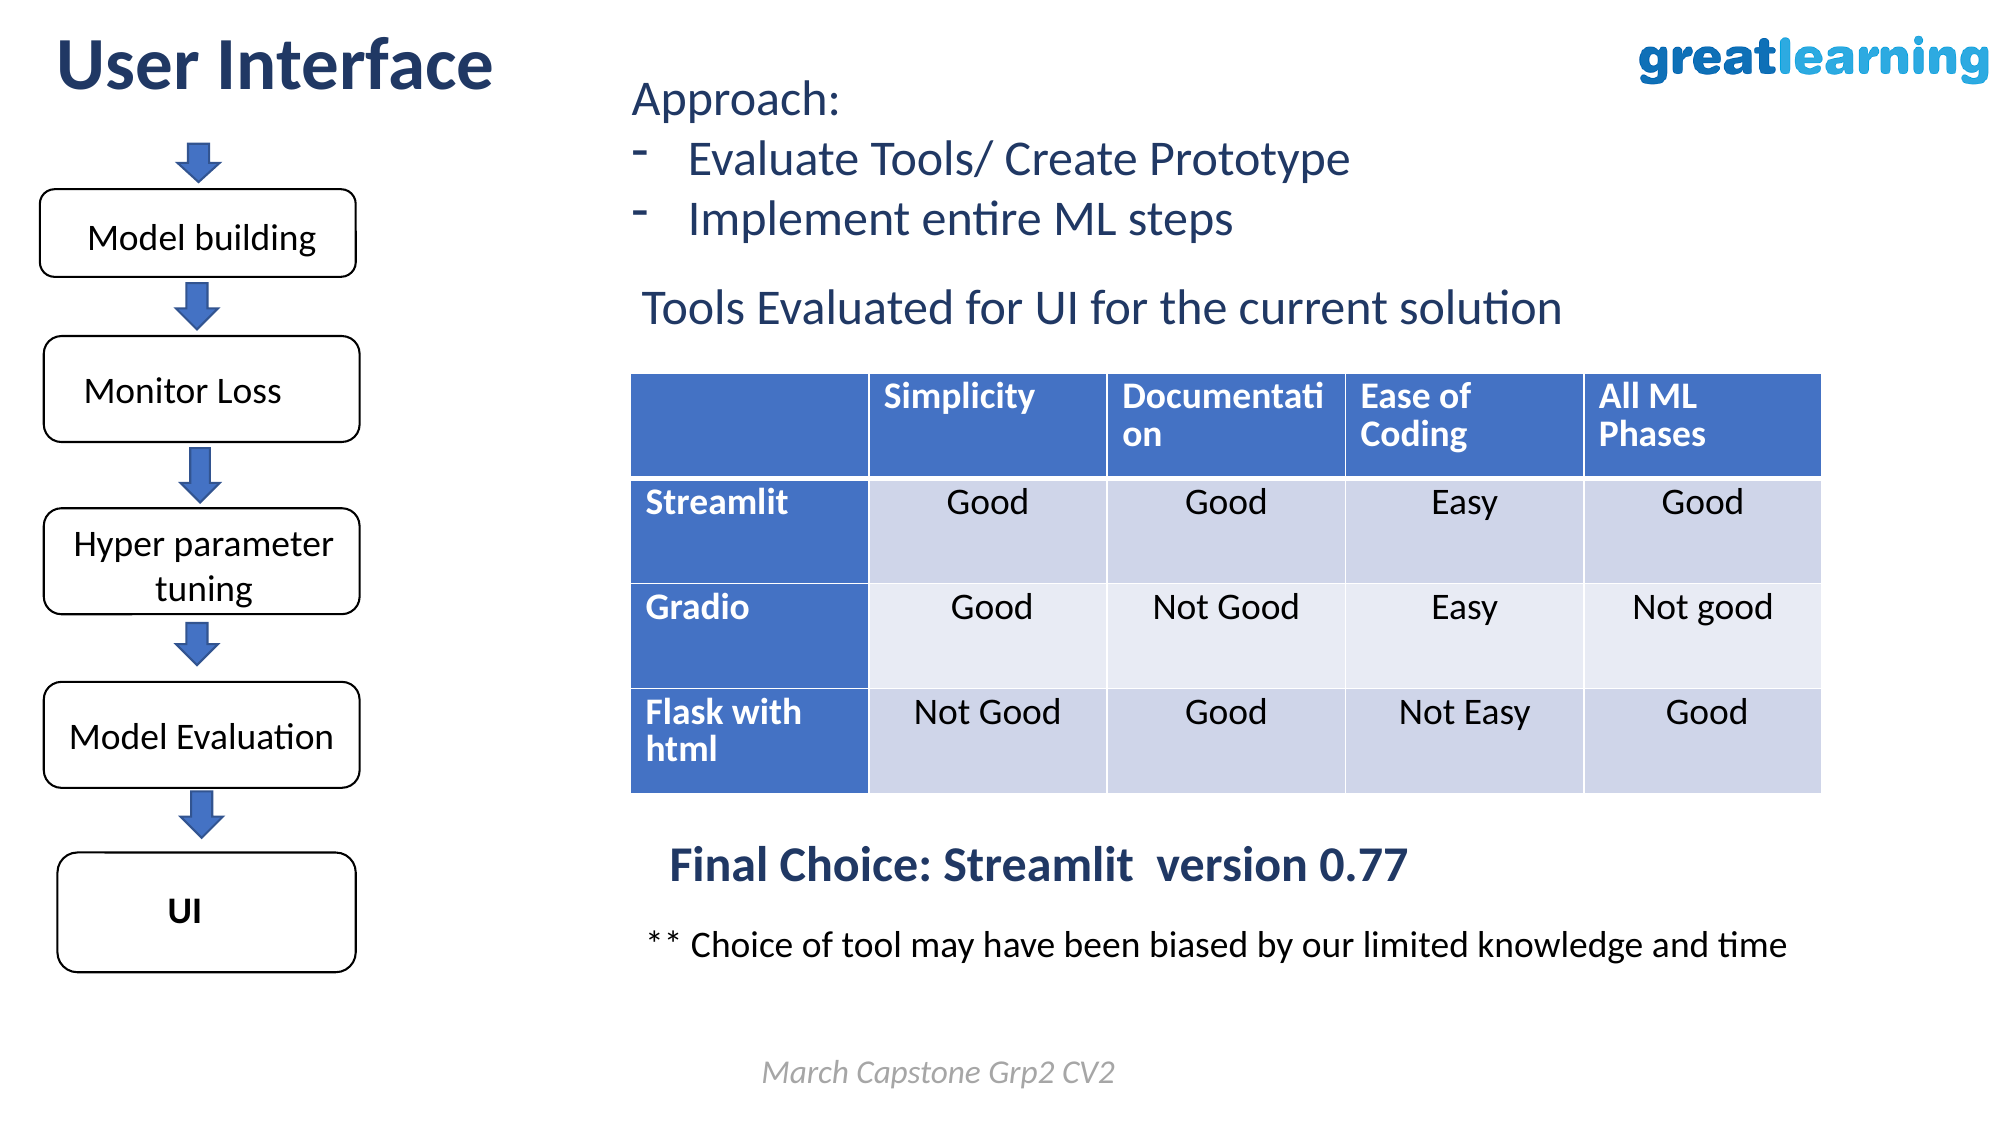

User Interface
Approach:
Evaluate Tools/ Create Prototype
Implement entire ML steps

Model building
Tools Evaluated for UI for the current solution

Monitor Loss
|  | Simplicity | Documentation | Ease of Coding | All ML Phases |
| --- | --- | --- | --- | --- |
| Streamlit | Good | Good | Easy | Good |
| Gradio | Good | Not Good | Easy | Not good |
| Flask with html | Not Good | Good | Not Easy | Good |

Hyper parameter tuning

Model Evaluation

Final Choice: Streamlit  version 0.77

UI
** Choice of tool may have been biased by our limited knowledge and time